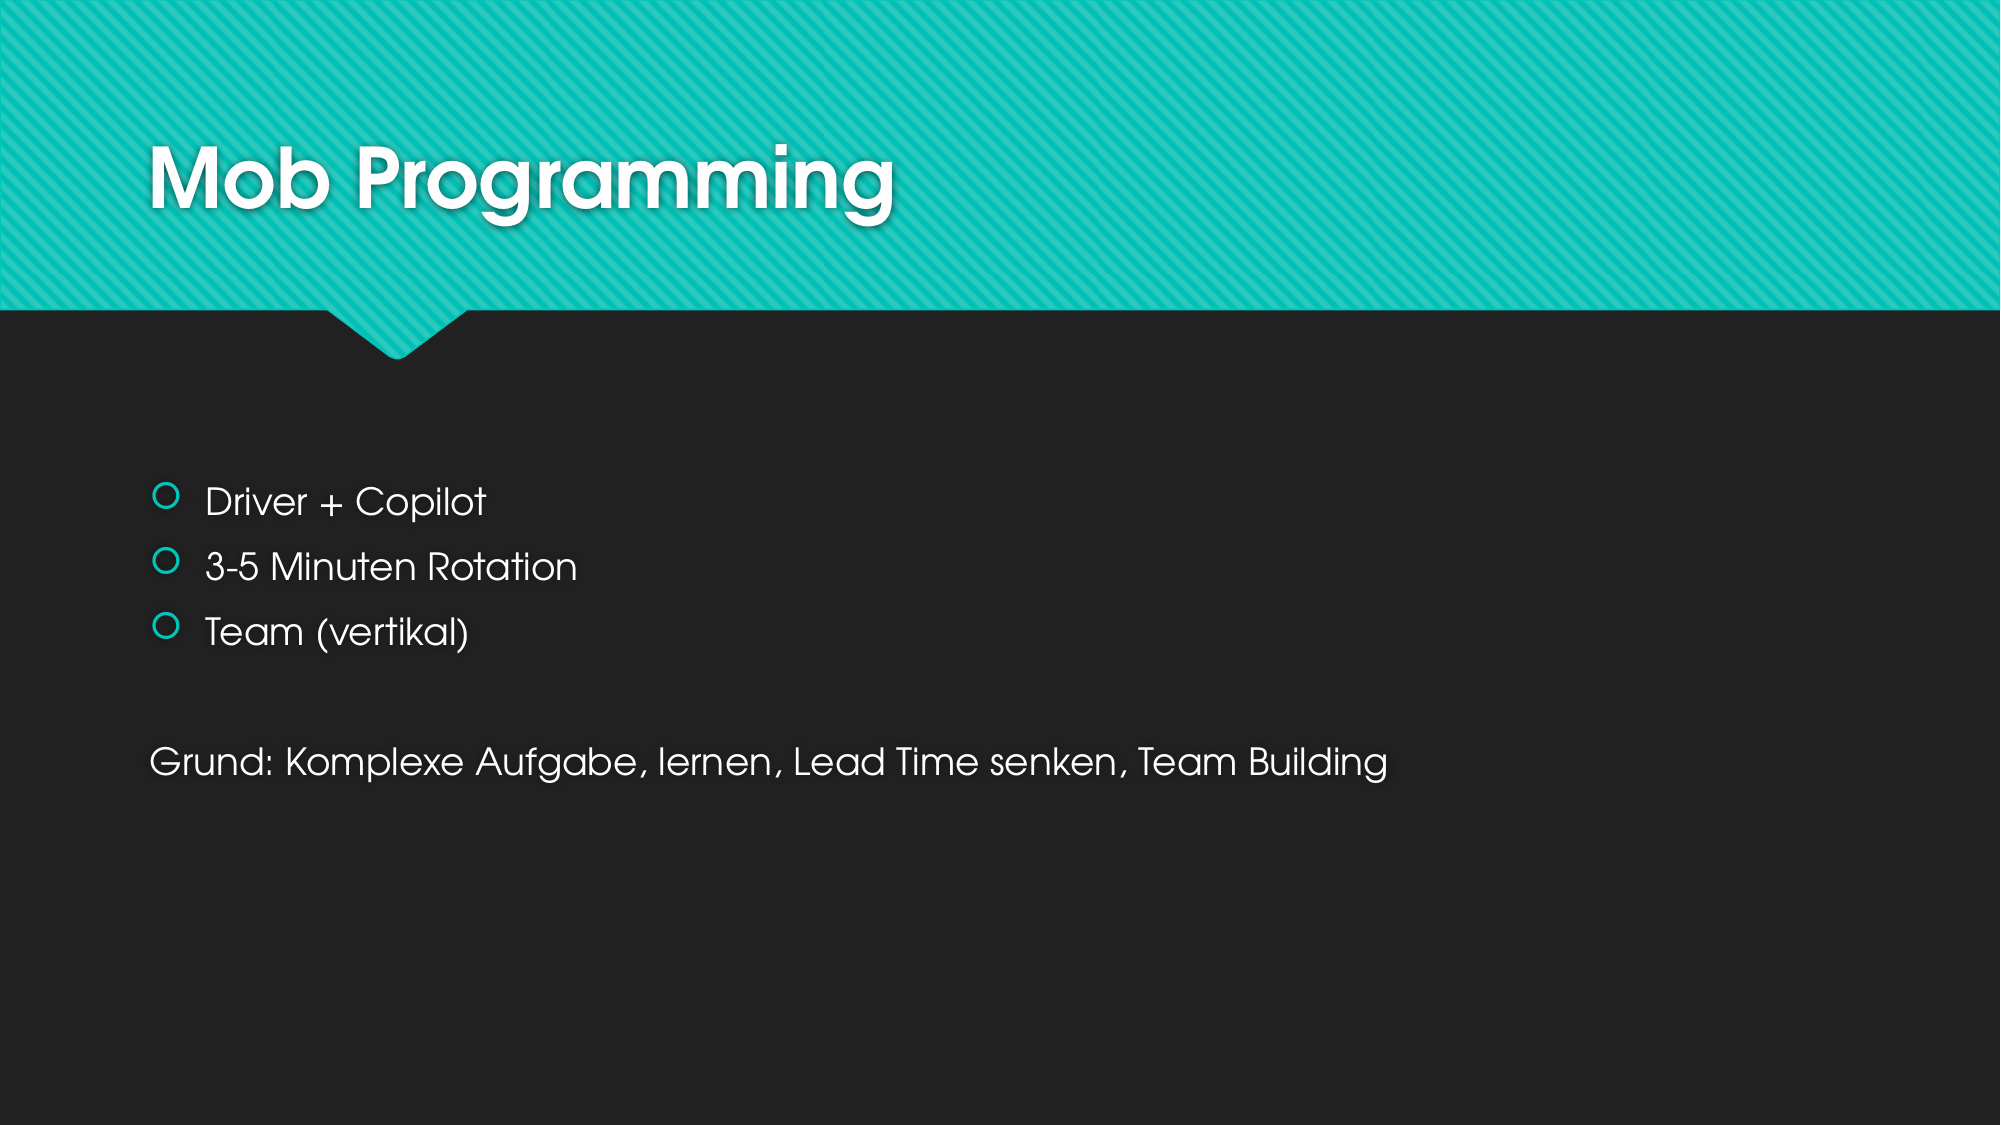

# Mob Programming
Driver + Copilot
3-5 Minuten Rotation
Team (vertikal)

Grund: Komplexe Aufgabe, lernen, Lead Time senken, Team Building